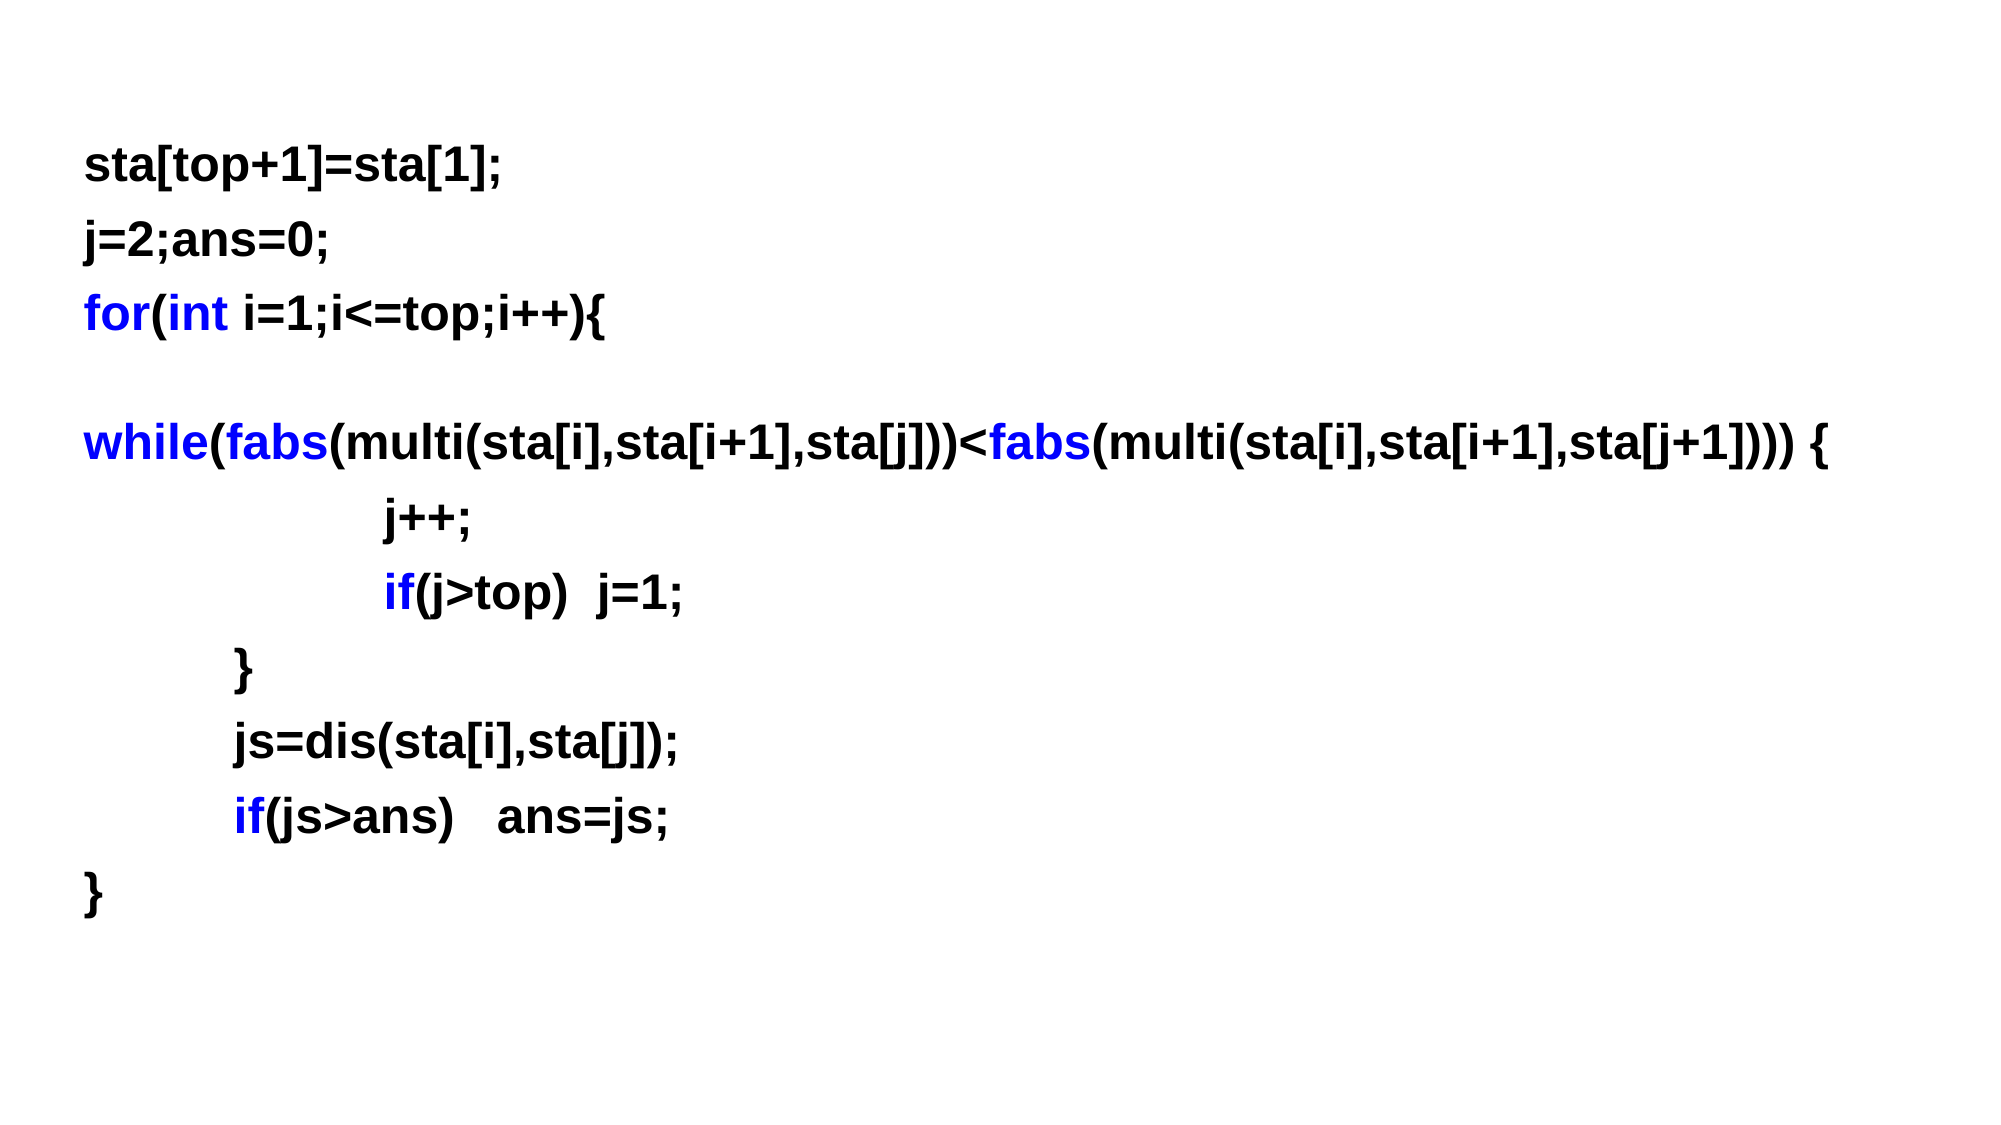

sta[top+1]=sta[1];
j=2;ans=0;
for(int i=1;i<=top;i++){
	while(fabs(multi(sta[i],sta[i+1],sta[j]))<fabs(multi(sta[i],sta[i+1],sta[j+1]))) {
 		j++;
		if(j>top)  j=1;
	}
	js=dis(sta[i],sta[j]);
	if(js>ans)   ans=js;
}